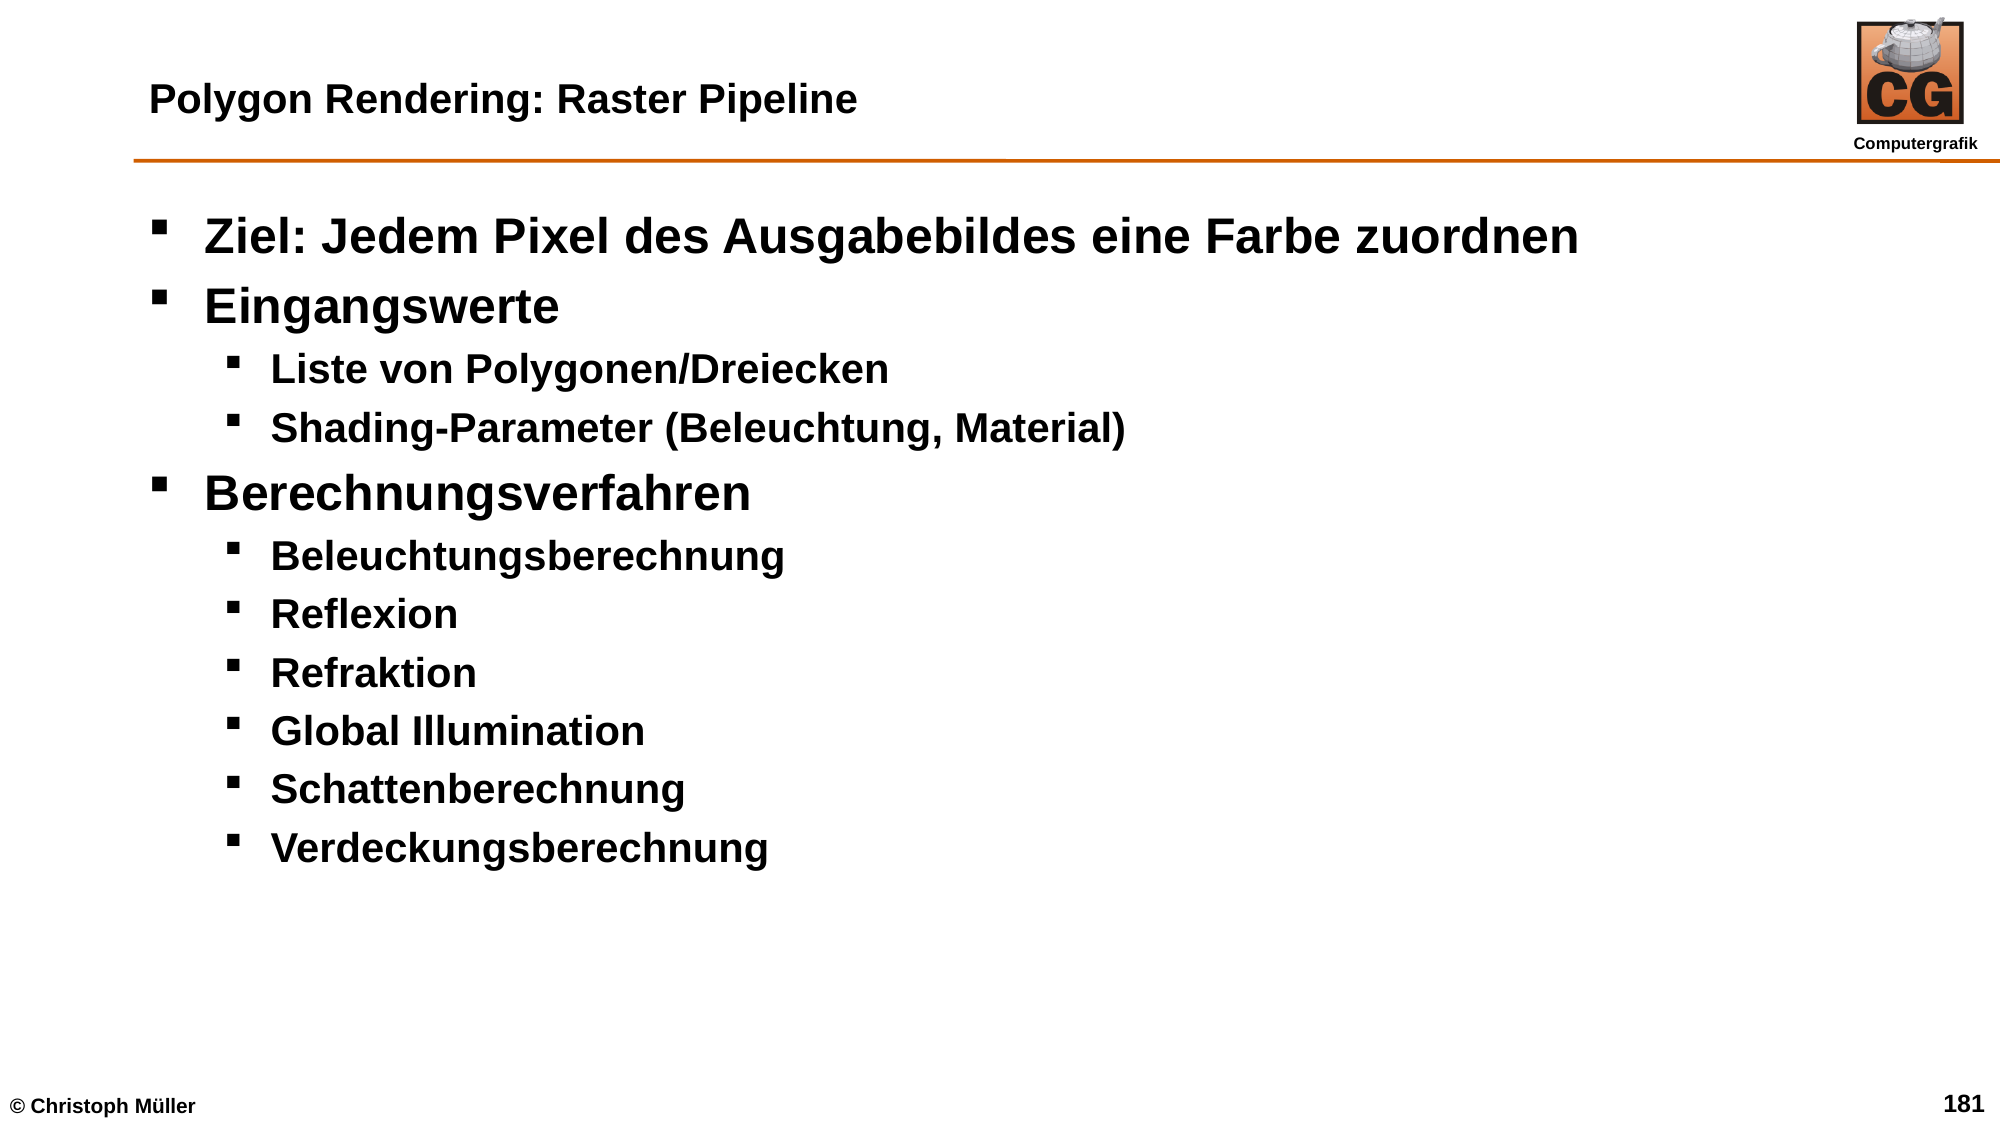

# Polygon Rendering: Raster Pipeline
Ziel: Jedem Pixel des Ausgabebildes eine Farbe zuordnen
Eingangswerte
Liste von Polygonen/Dreiecken
Shading-Parameter (Beleuchtung, Material)
Berechnungsverfahren
Beleuchtungsberechnung
Reflexion
Refraktion
Global Illumination
Schattenberechnung
Verdeckungsberechnung